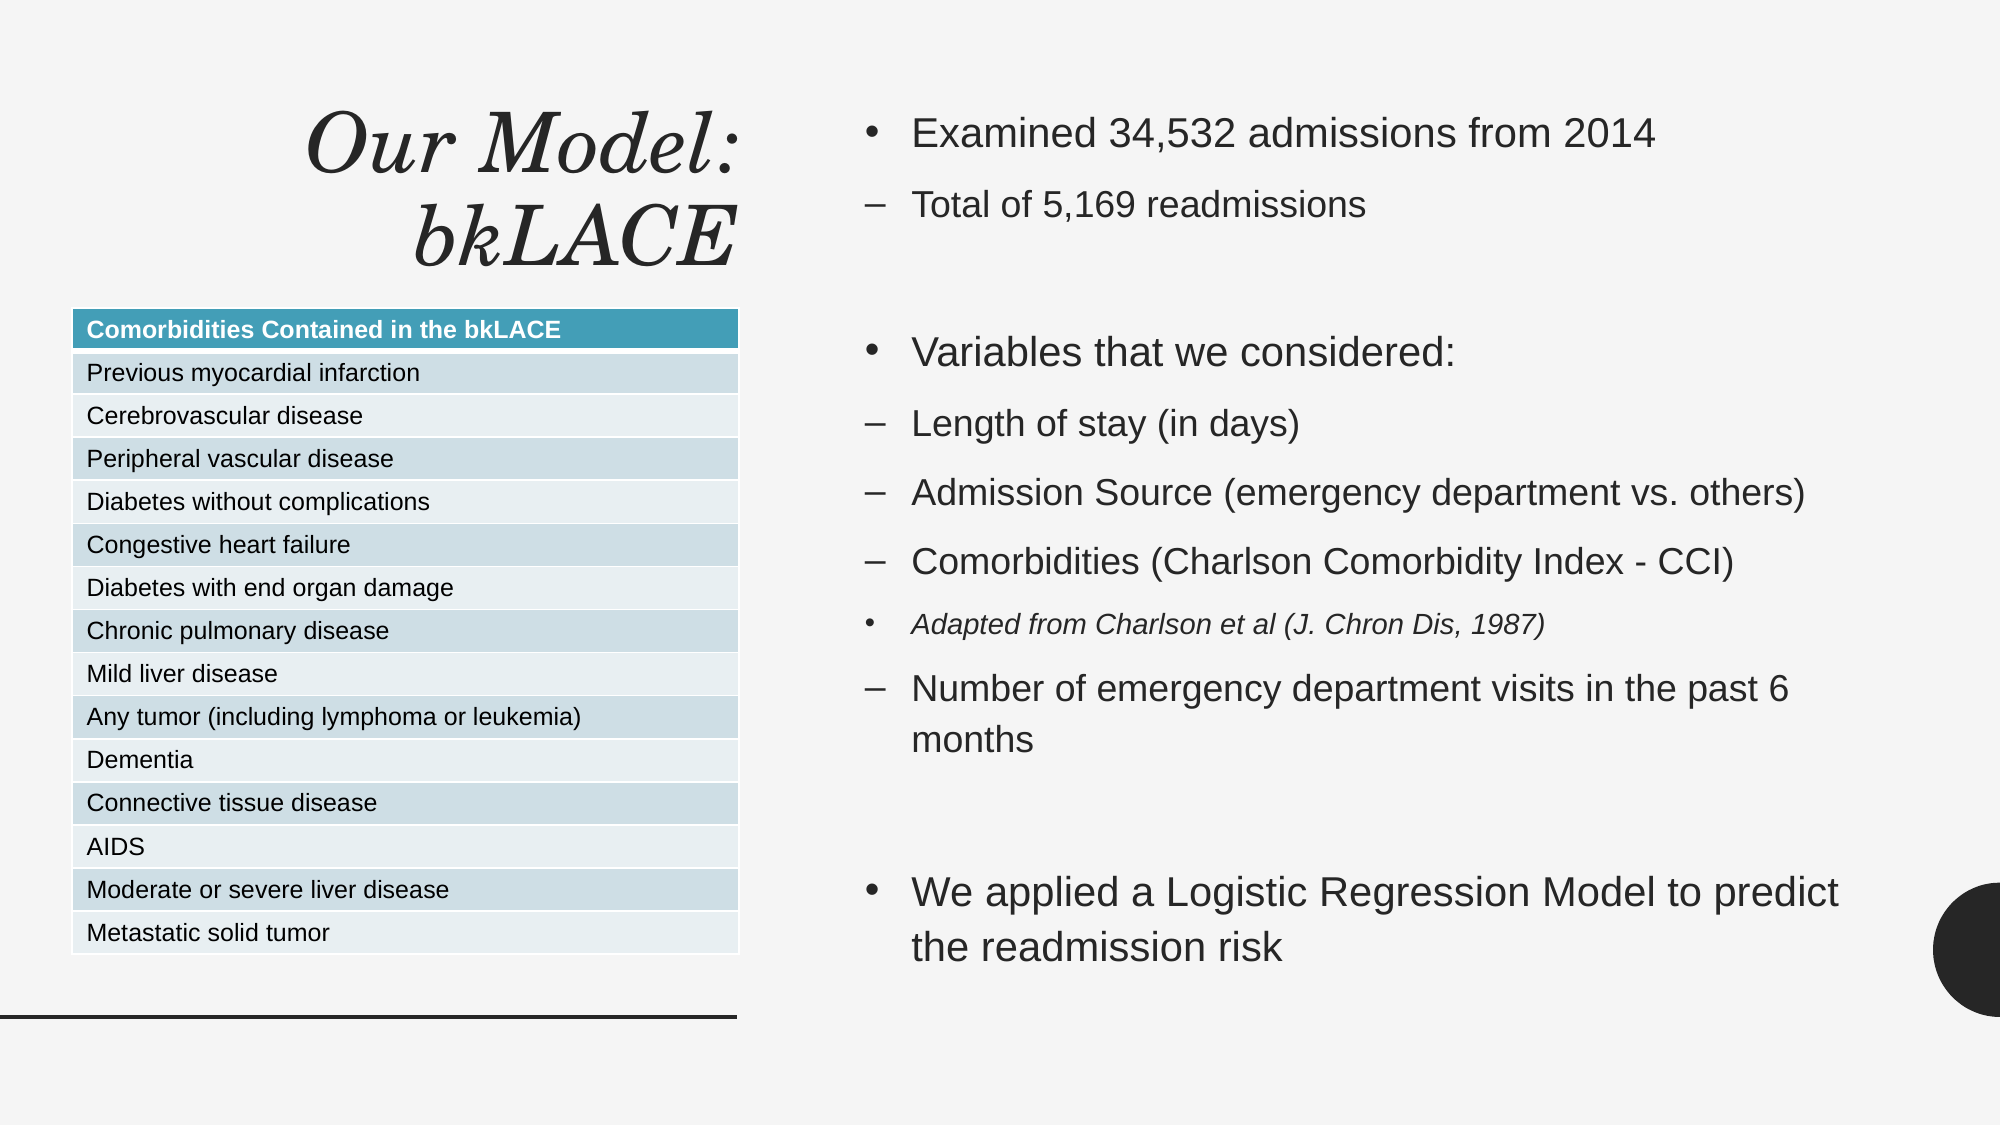

# Our Model: bkLACE
Examined 34,532 admissions from 2014
Total of 5,169 readmissions

Variables that we considered:
Length of stay (in days)
Admission Source (emergency department vs. others)
Comorbidities (Charlson Comorbidity Index - CCI)
Adapted from Charlson et al (J. Chron Dis, 1987)
Number of emergency department visits in the past 6 months

We applied a Logistic Regression Model to predict the readmission risk

| Comorbidities Contained in the bkLACE |
| --- |
| Previous myocardial infarction |
| Cerebrovascular disease |
| Peripheral vascular disease |
| Diabetes without complications |
| Congestive heart failure |
| Diabetes with end organ damage |
| Chronic pulmonary disease |
| Mild liver disease |
| Any tumor (including lymphoma or leukemia) |
| Dementia |
| Connective tissue disease |
| AIDS |
| Moderate or severe liver disease |
| Metastatic solid tumor |